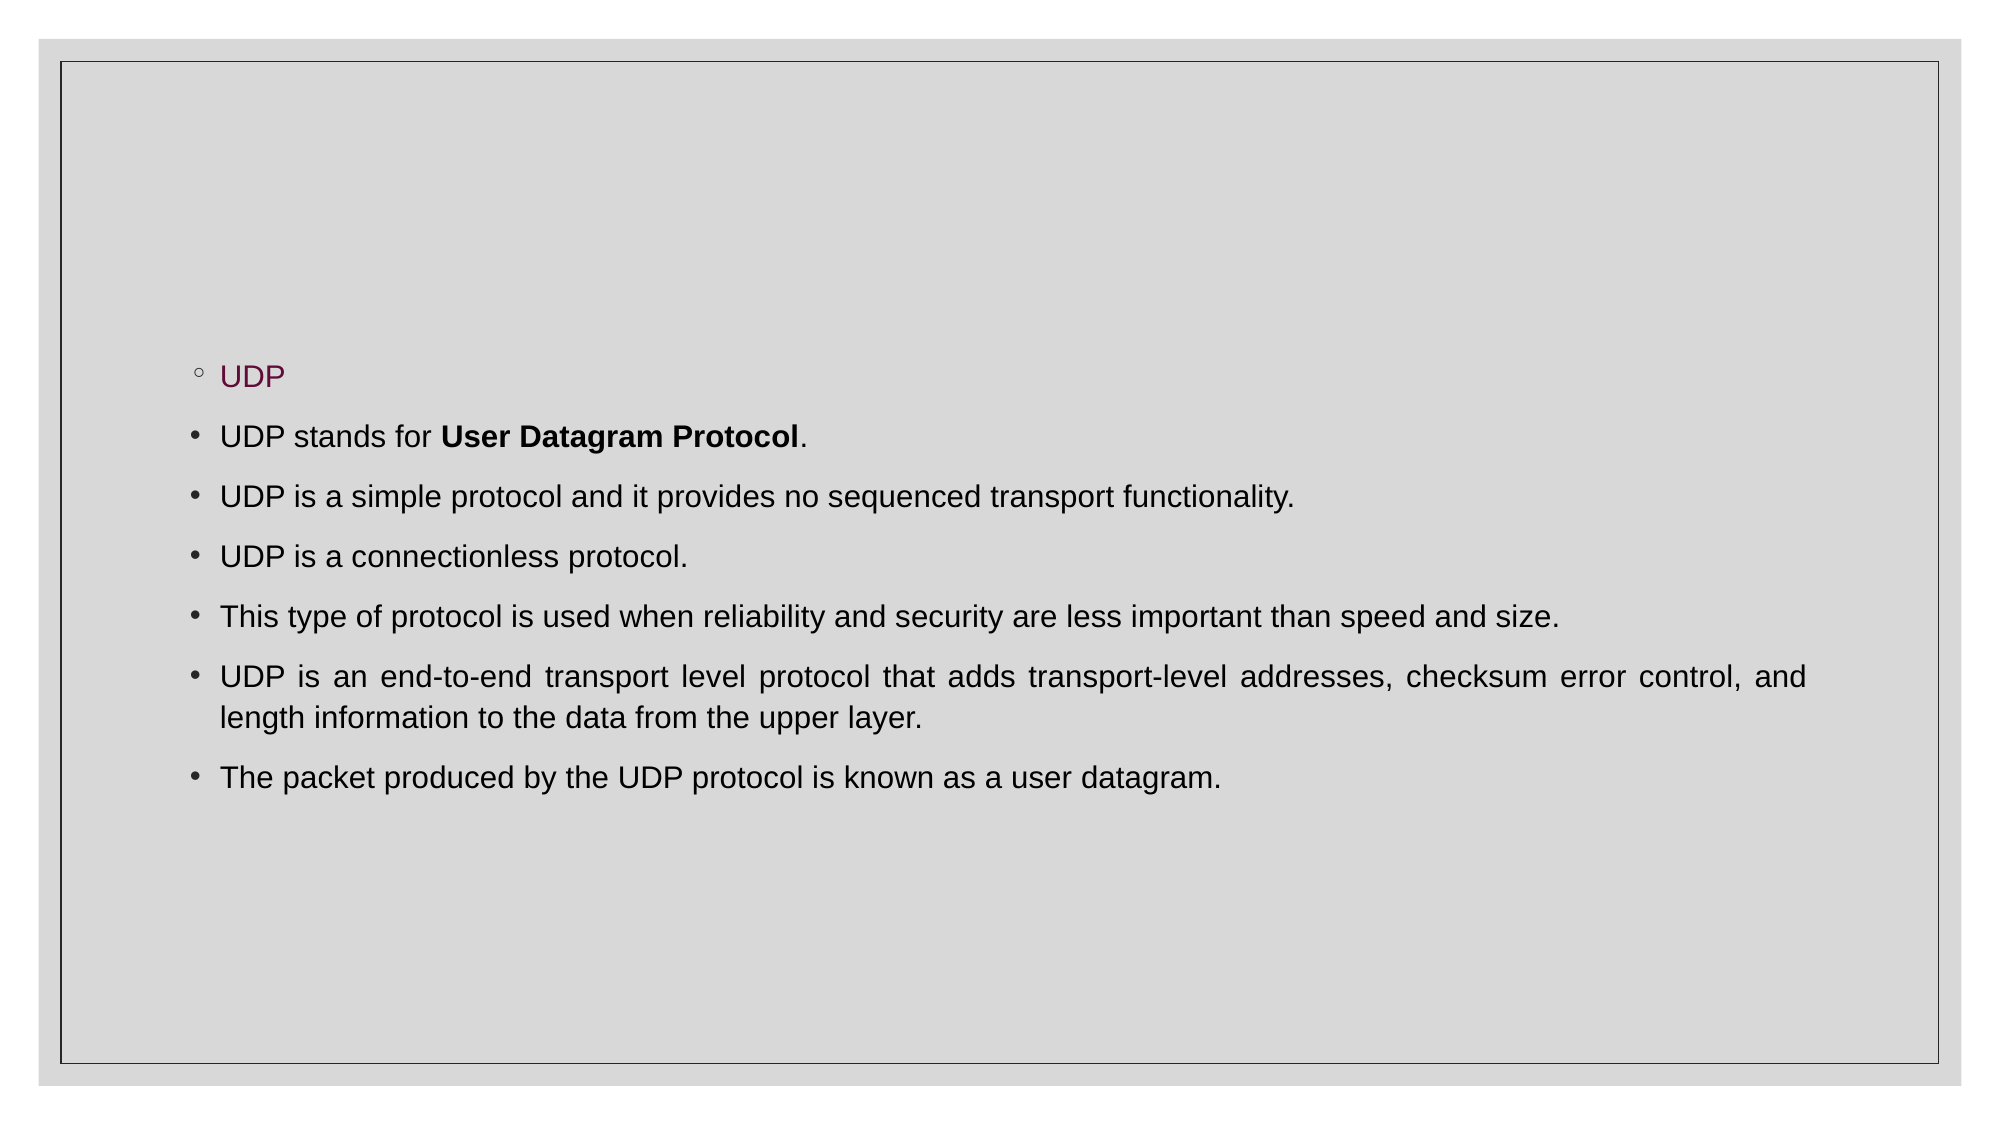

UDP
UDP stands for User Datagram Protocol.
UDP is a simple protocol and it provides no sequenced transport functionality.
UDP is a connectionless protocol.
This type of protocol is used when reliability and security are less important than speed and size.
UDP is an end-to-end transport level protocol that adds transport-level addresses, checksum error control, and length information to the data from the upper layer.
The packet produced by the UDP protocol is known as a user datagram.